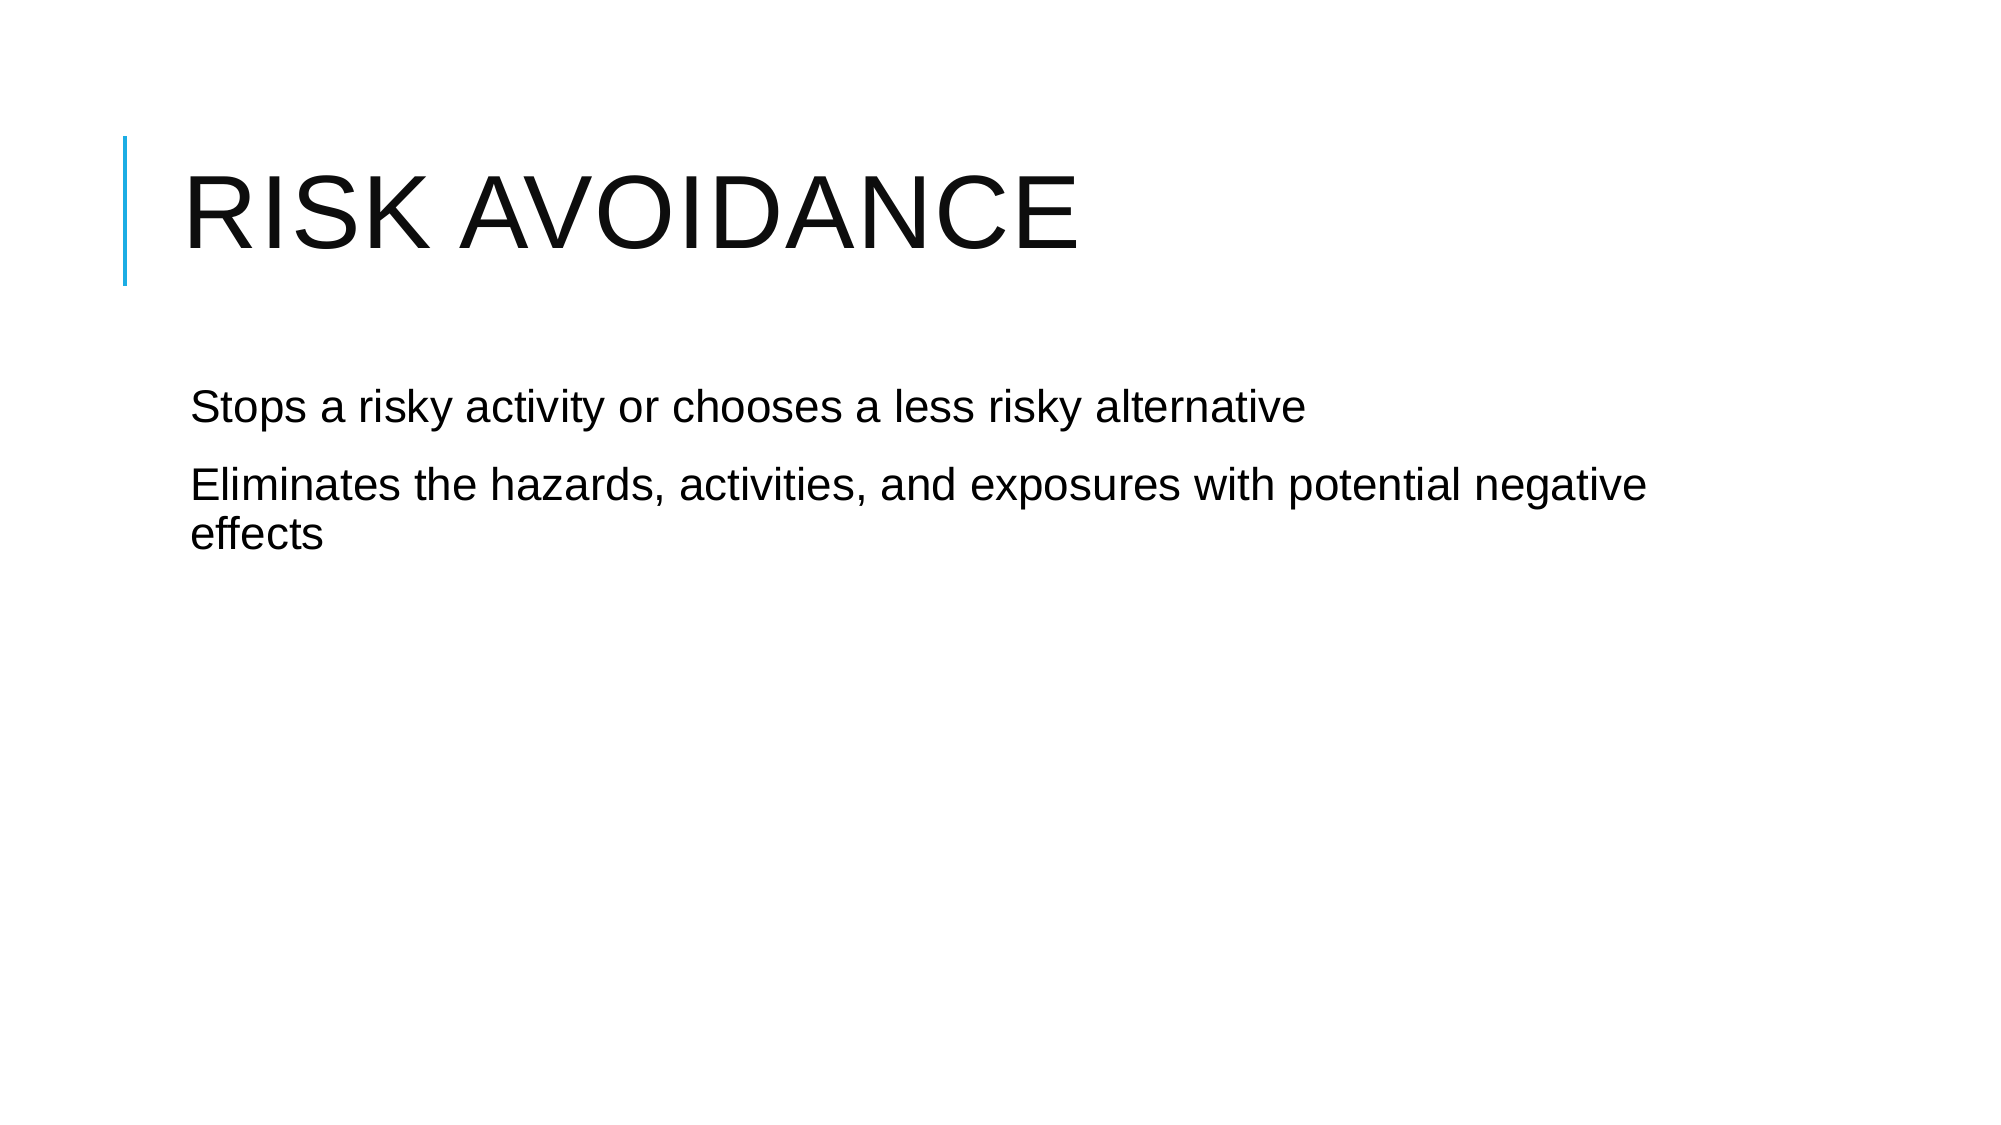

# Risk Avoidance
Stops a risky activity or chooses a less risky alternative
Eliminates the hazards, activities, and exposures with potential negative effects